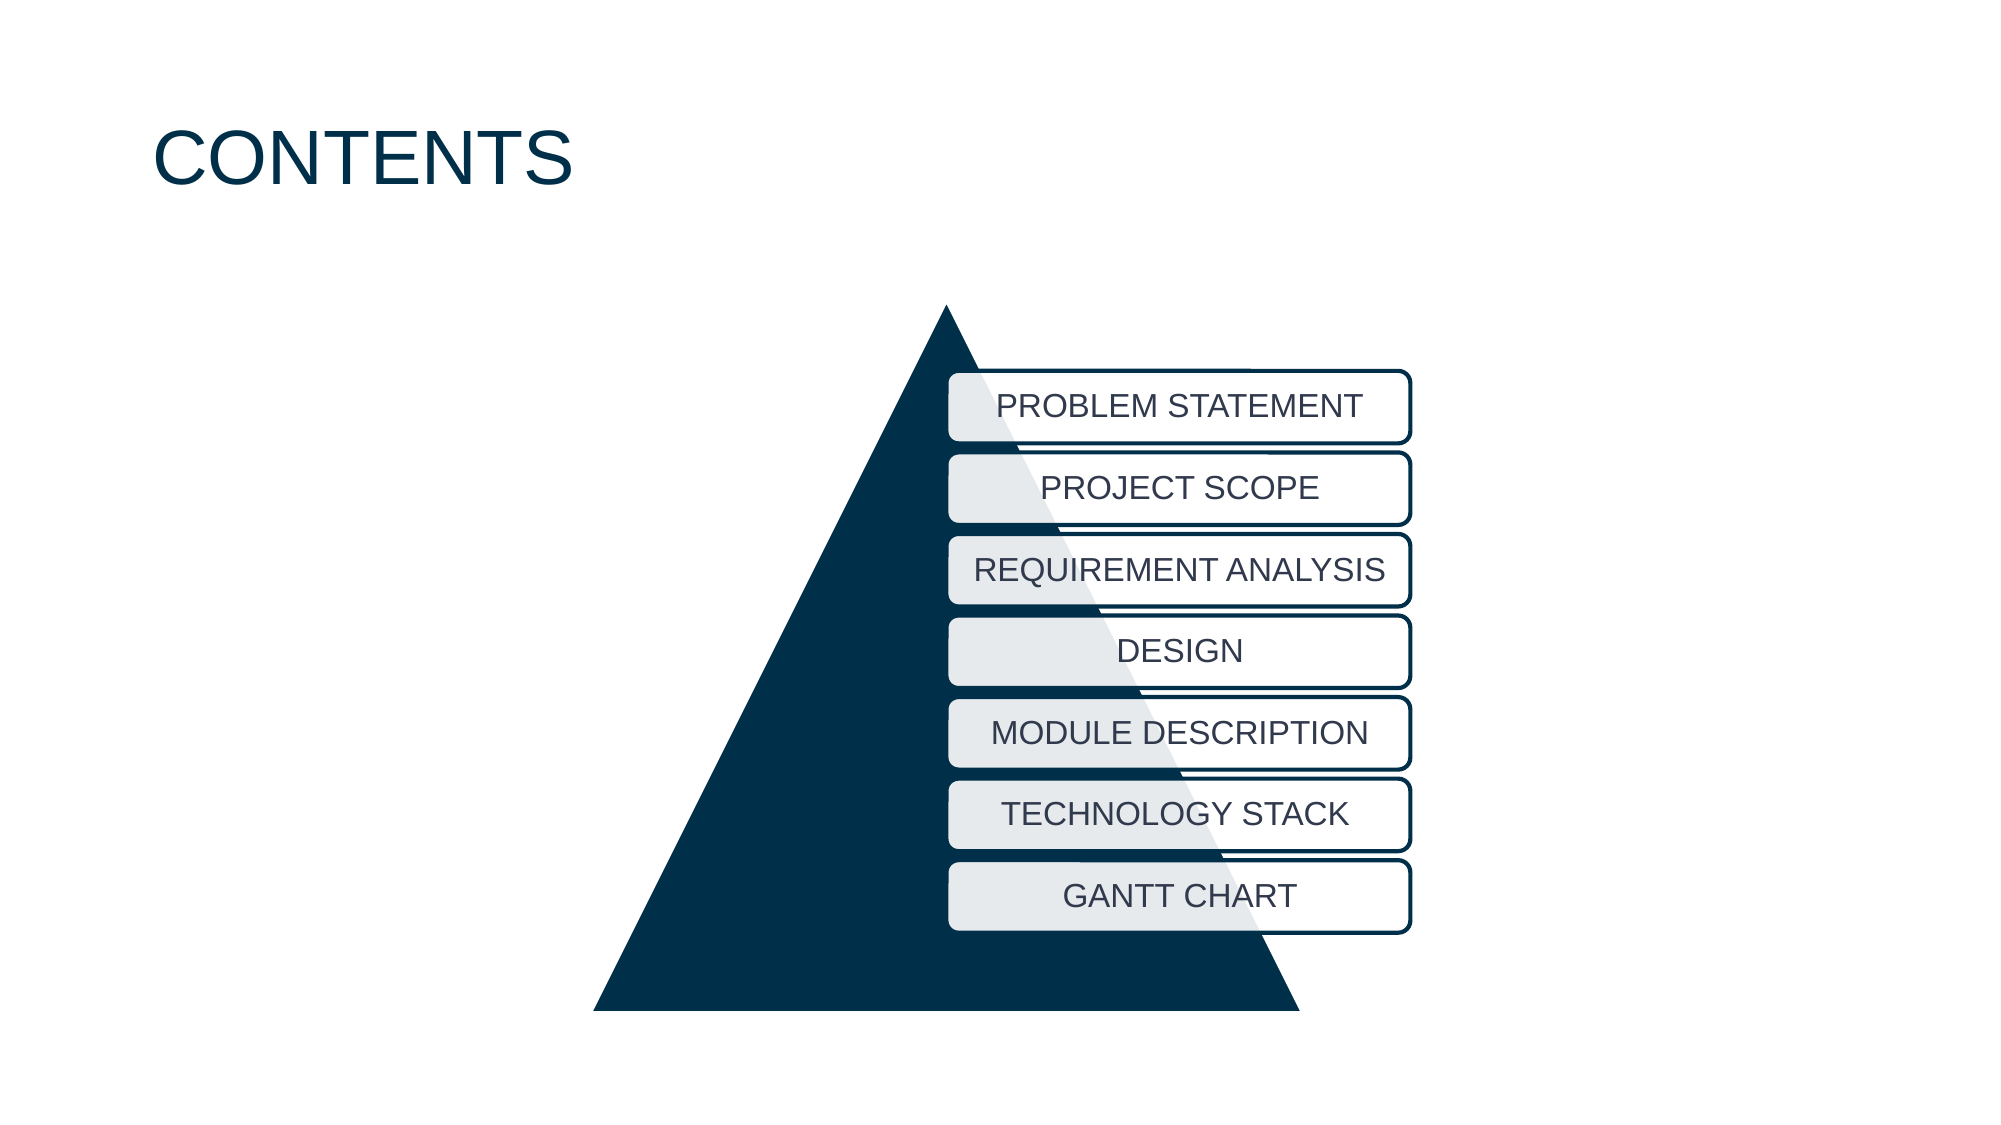

# CONTENTS
PROBLEM STATEMENT
PROJECT SCOPE
REQUIREMENT ANALYSIS
DESIGN
MODULE DESCRIPTION
TECHNOLOGY STACK
GANTT CHART